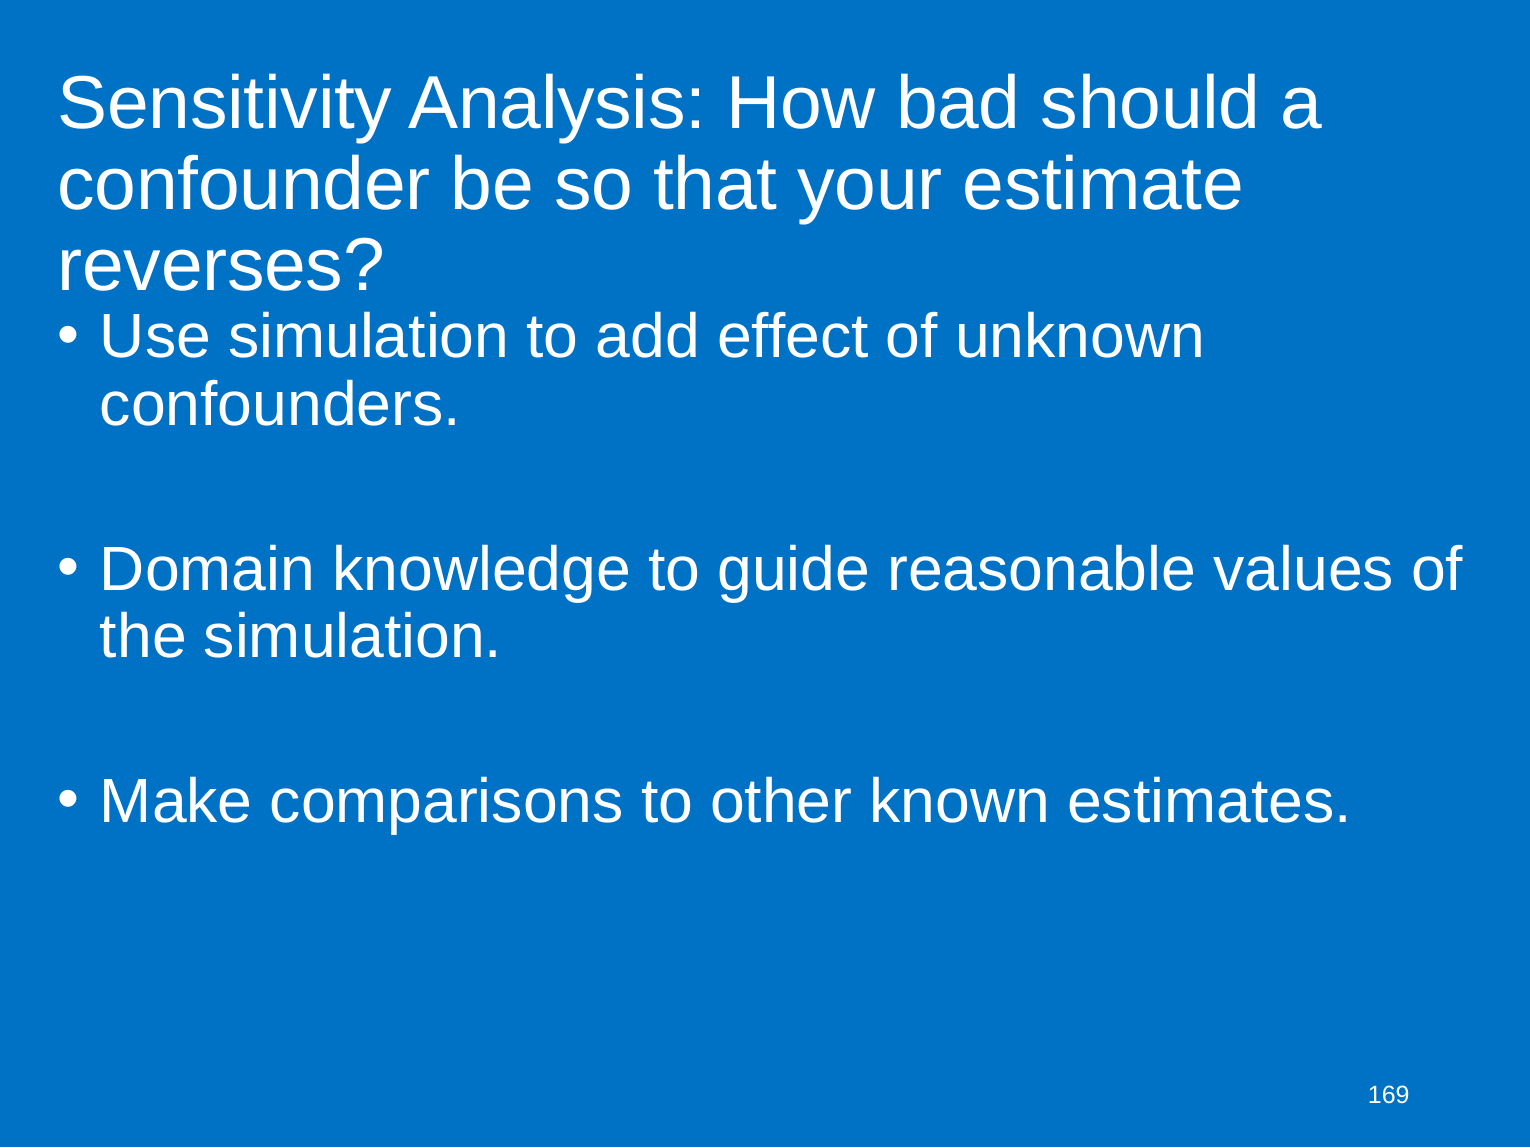

169
# Sensitivity Analysis: How bad should a confounder be so that your estimate reverses?

Use simulation to add effect of unknown confounders.

Domain knowledge to guide reasonable values of the simulation.

Make comparisons to other known estimates.